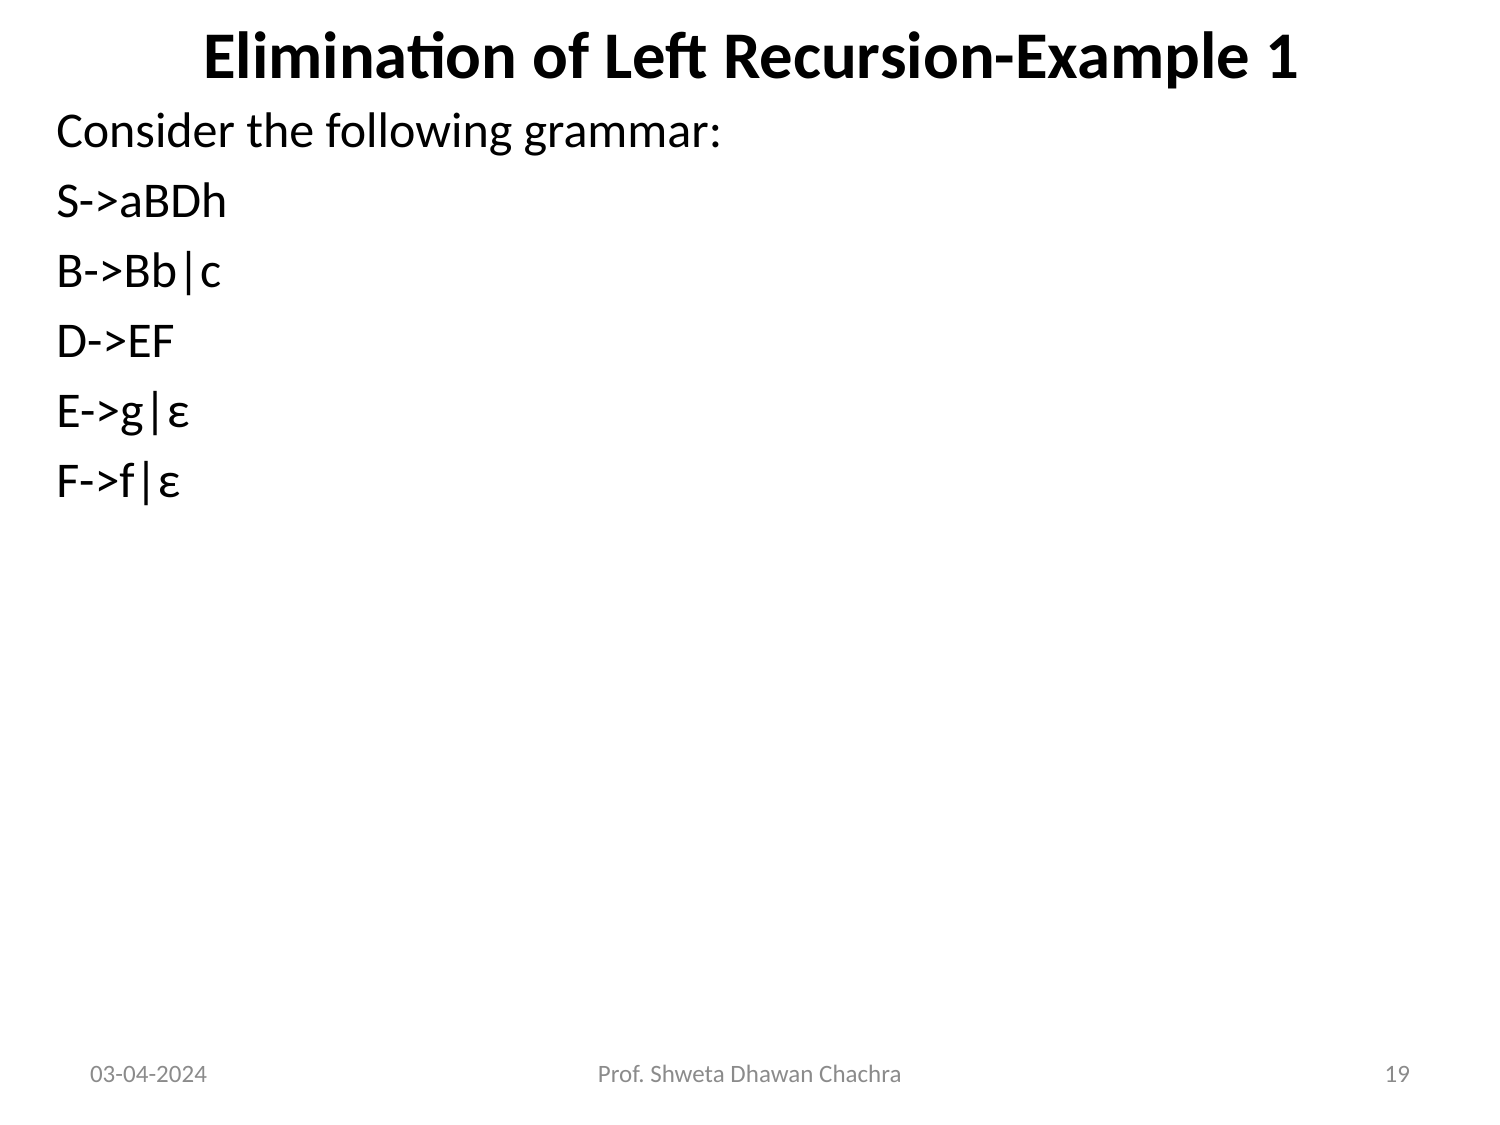

# Elimination of Left Recursion-Example 1
Consider the following grammar:
S->aBDh
B->Bb|c
D->EF
E->g|ε
F->f|ε
03-04-2024
Prof. Shweta Dhawan Chachra
19